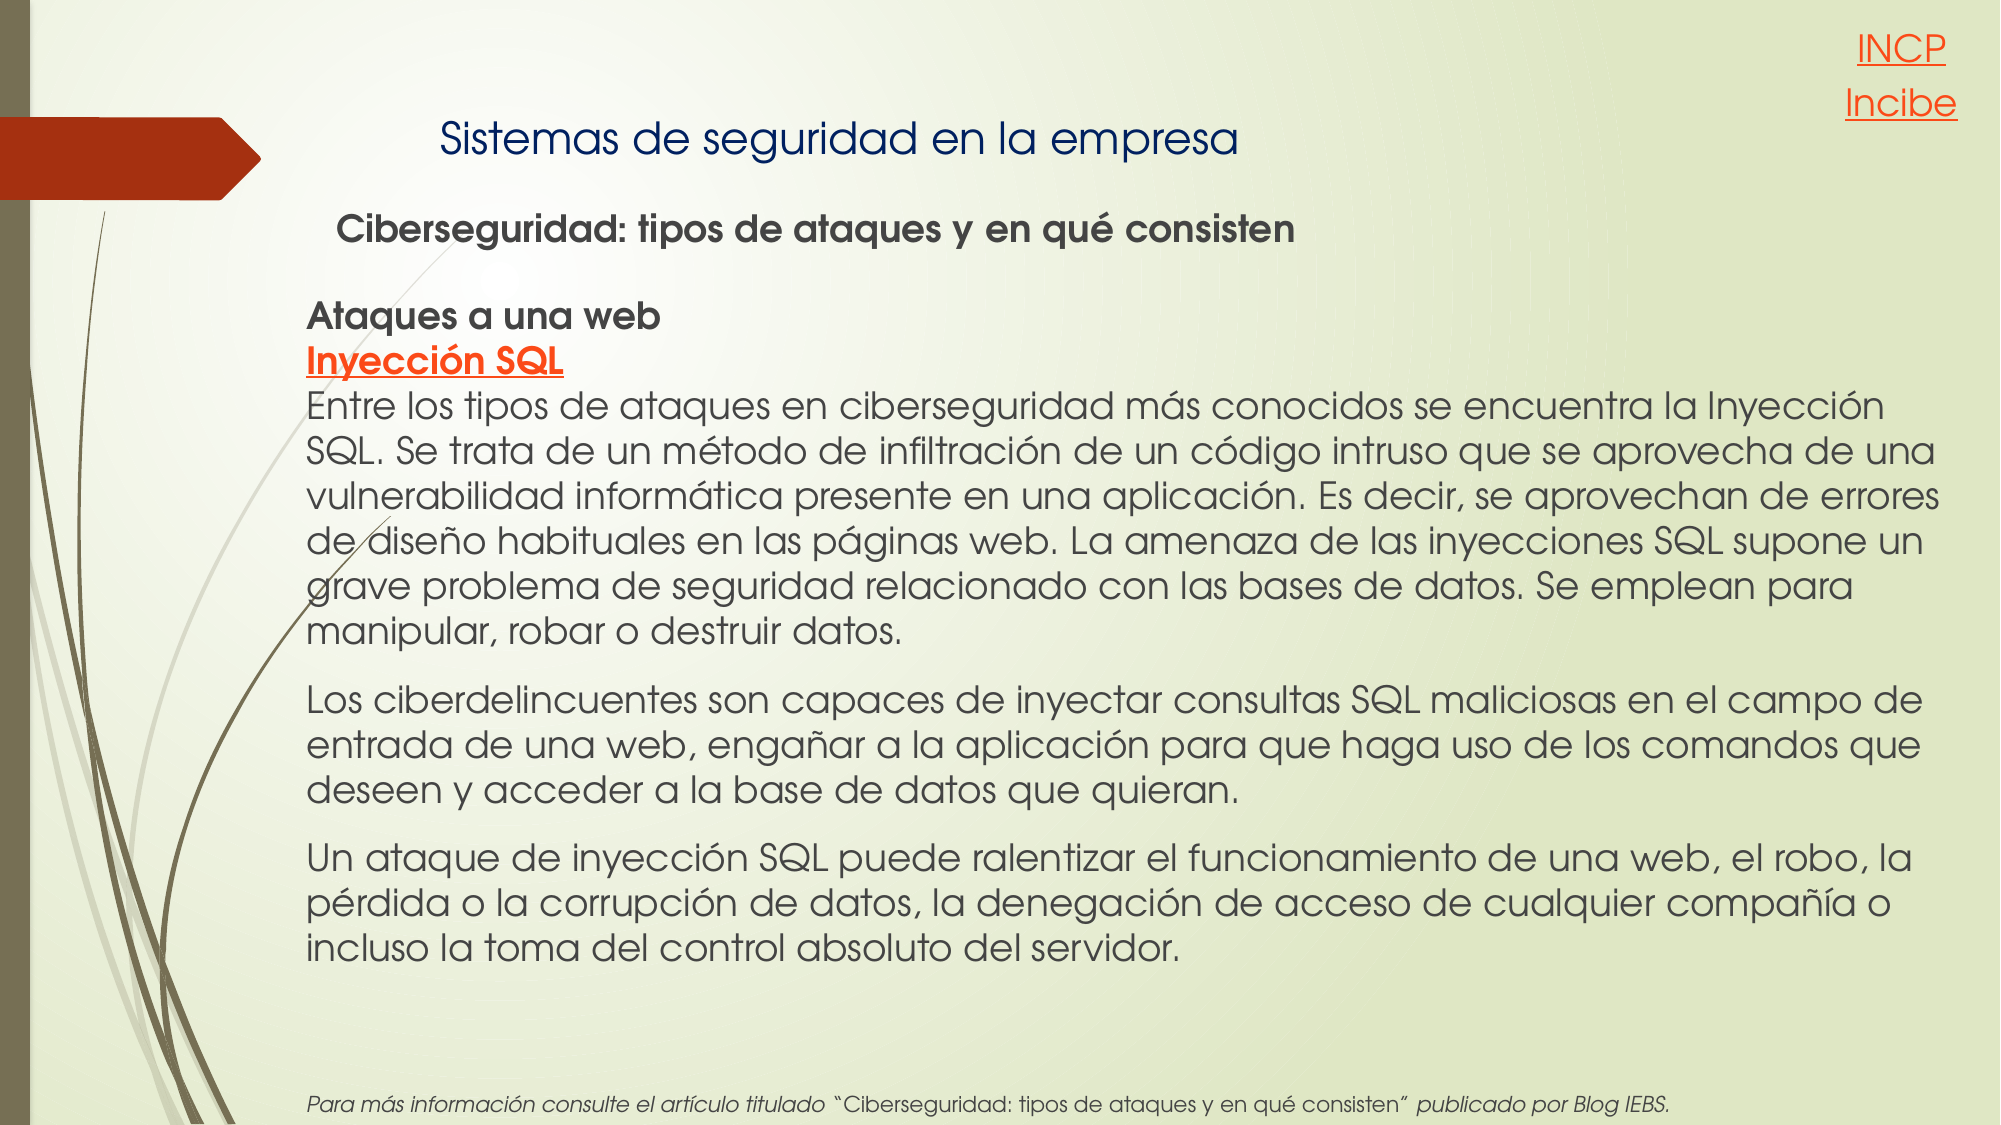

INCP
Incibe
Sistemas de seguridad en la empresa
Ciberseguridad: tipos de ataques y en qué consisten
Ataques a una web
Inyección SQL
Entre los tipos de ataques en ciberseguridad más conocidos se encuentra la Inyección SQL. Se trata de un método de infiltración de un código intruso que se aprovecha de una vulnerabilidad informática presente en una aplicación. Es decir, se aprovechan de errores de diseño habituales en las páginas web. La amenaza de las inyecciones SQL supone un grave problema de seguridad relacionado con las bases de datos. Se emplean para manipular, robar o destruir datos.
Los ciberdelincuentes son capaces de inyectar consultas SQL maliciosas en el campo de entrada de una web, engañar a la aplicación para que haga uso de los comandos que deseen y acceder a la base de datos que quieran.
Un ataque de inyección SQL puede ralentizar el funcionamiento de una web, el robo, la pérdida o la corrupción de datos, la denegación de acceso de cualquier compañía o incluso la toma del control absoluto del servidor.
Para más información consulte el artículo titulado “Ciberseguridad: tipos de ataques y en qué consisten” publicado por Blog IEBS.